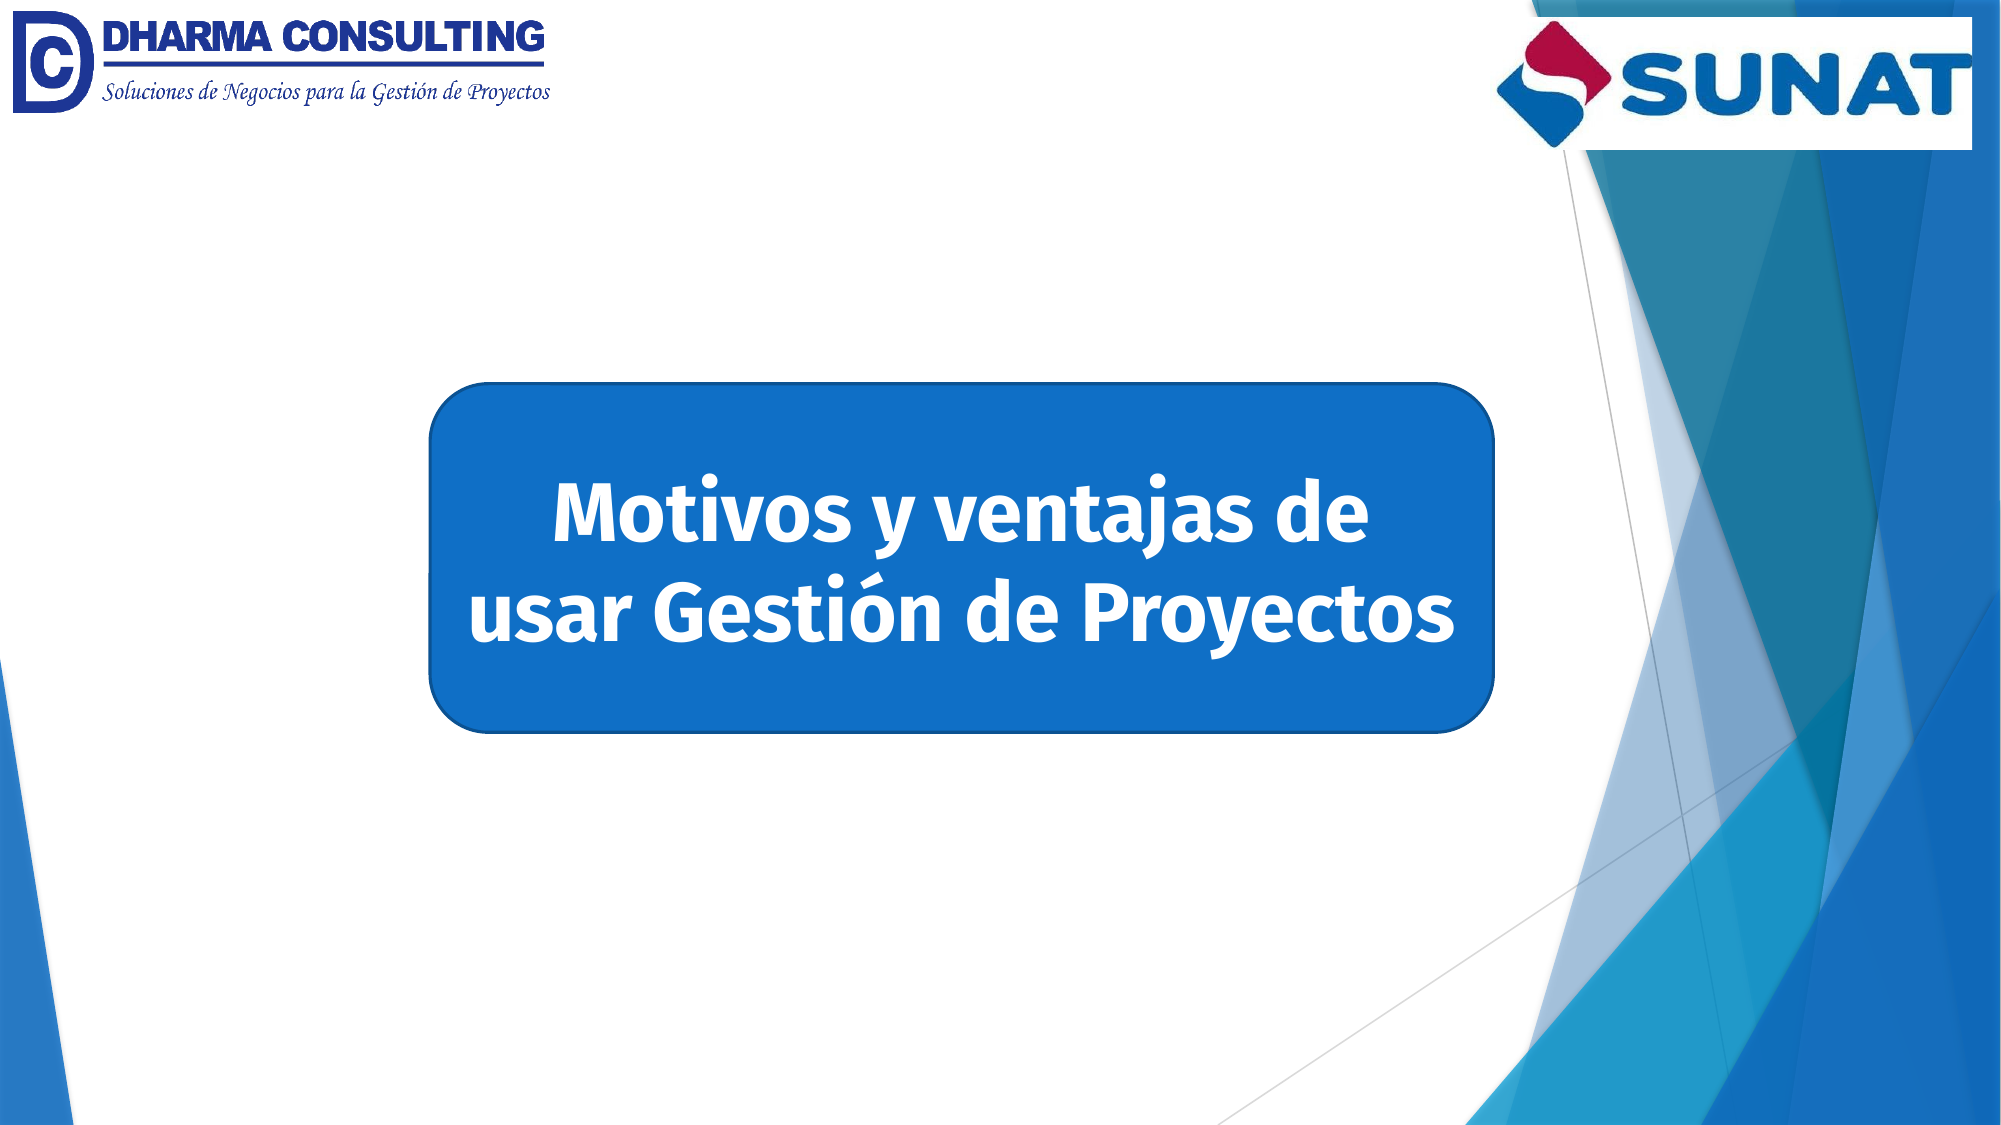

Motivos y ventajas de usar Gestión de Proyectos